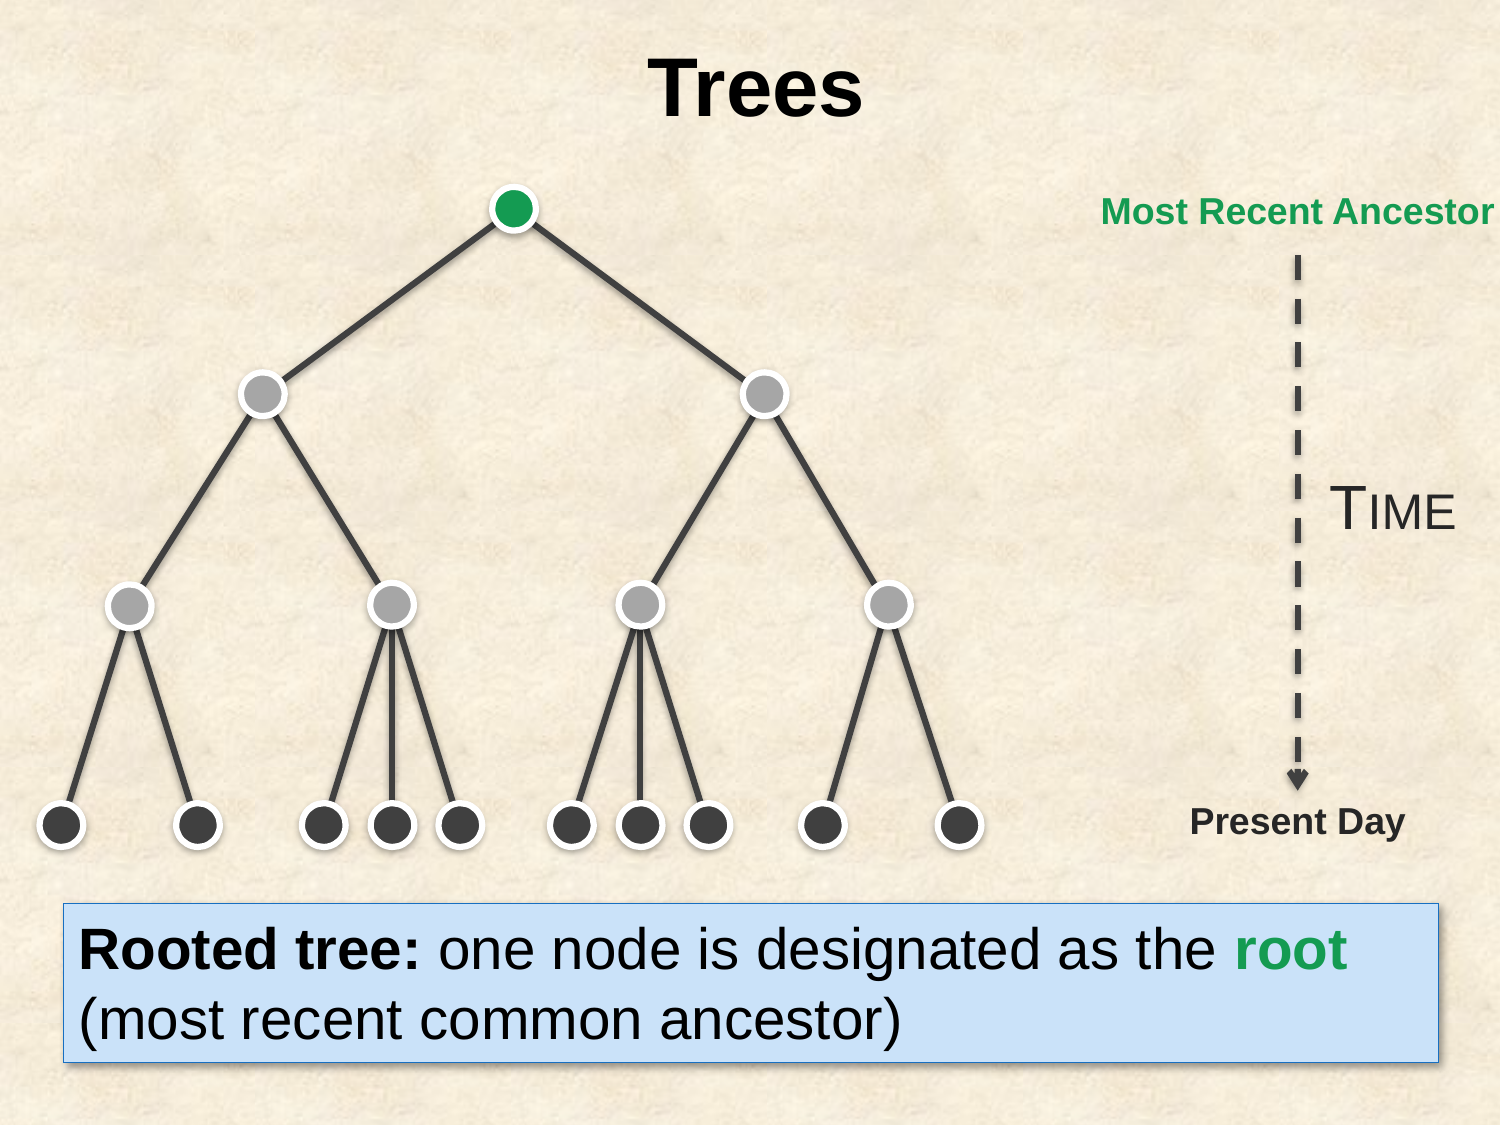

Trees
Most Recent Ancestor

TIME

Present Day

Rooted tree: one node is designated as the root (most recent common ancestor)